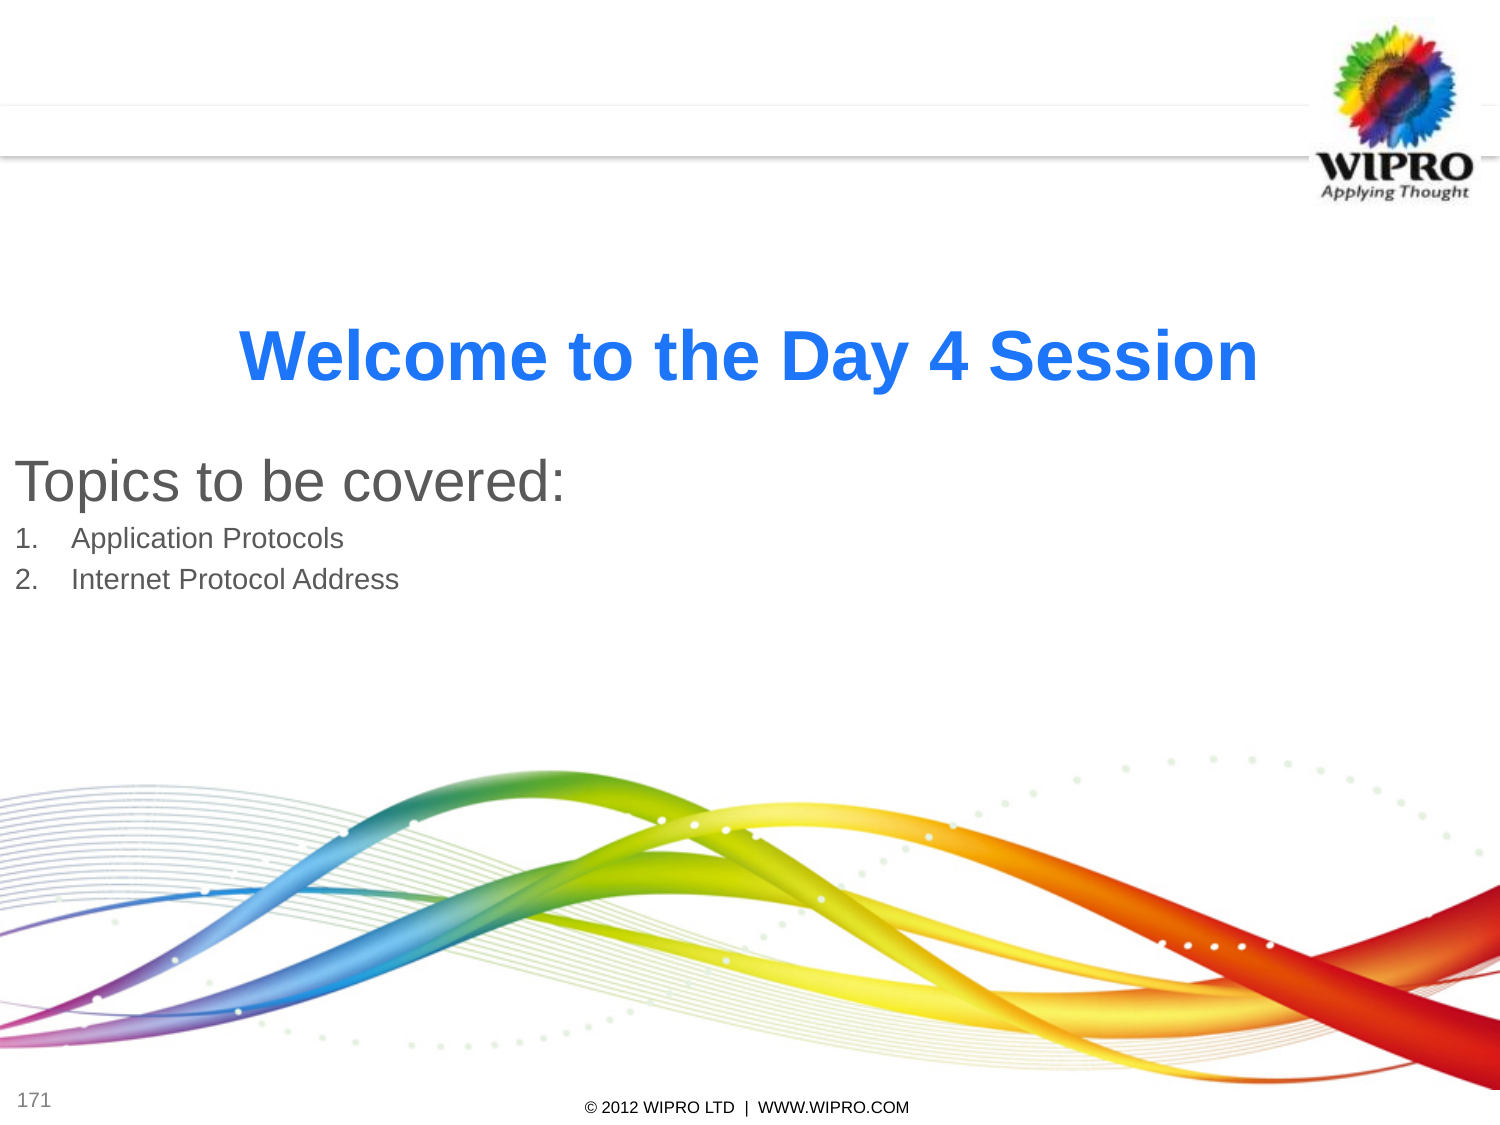

Welcome to the Day 4 Session
Topics to be covered:
Application Protocols
Internet Protocol Address